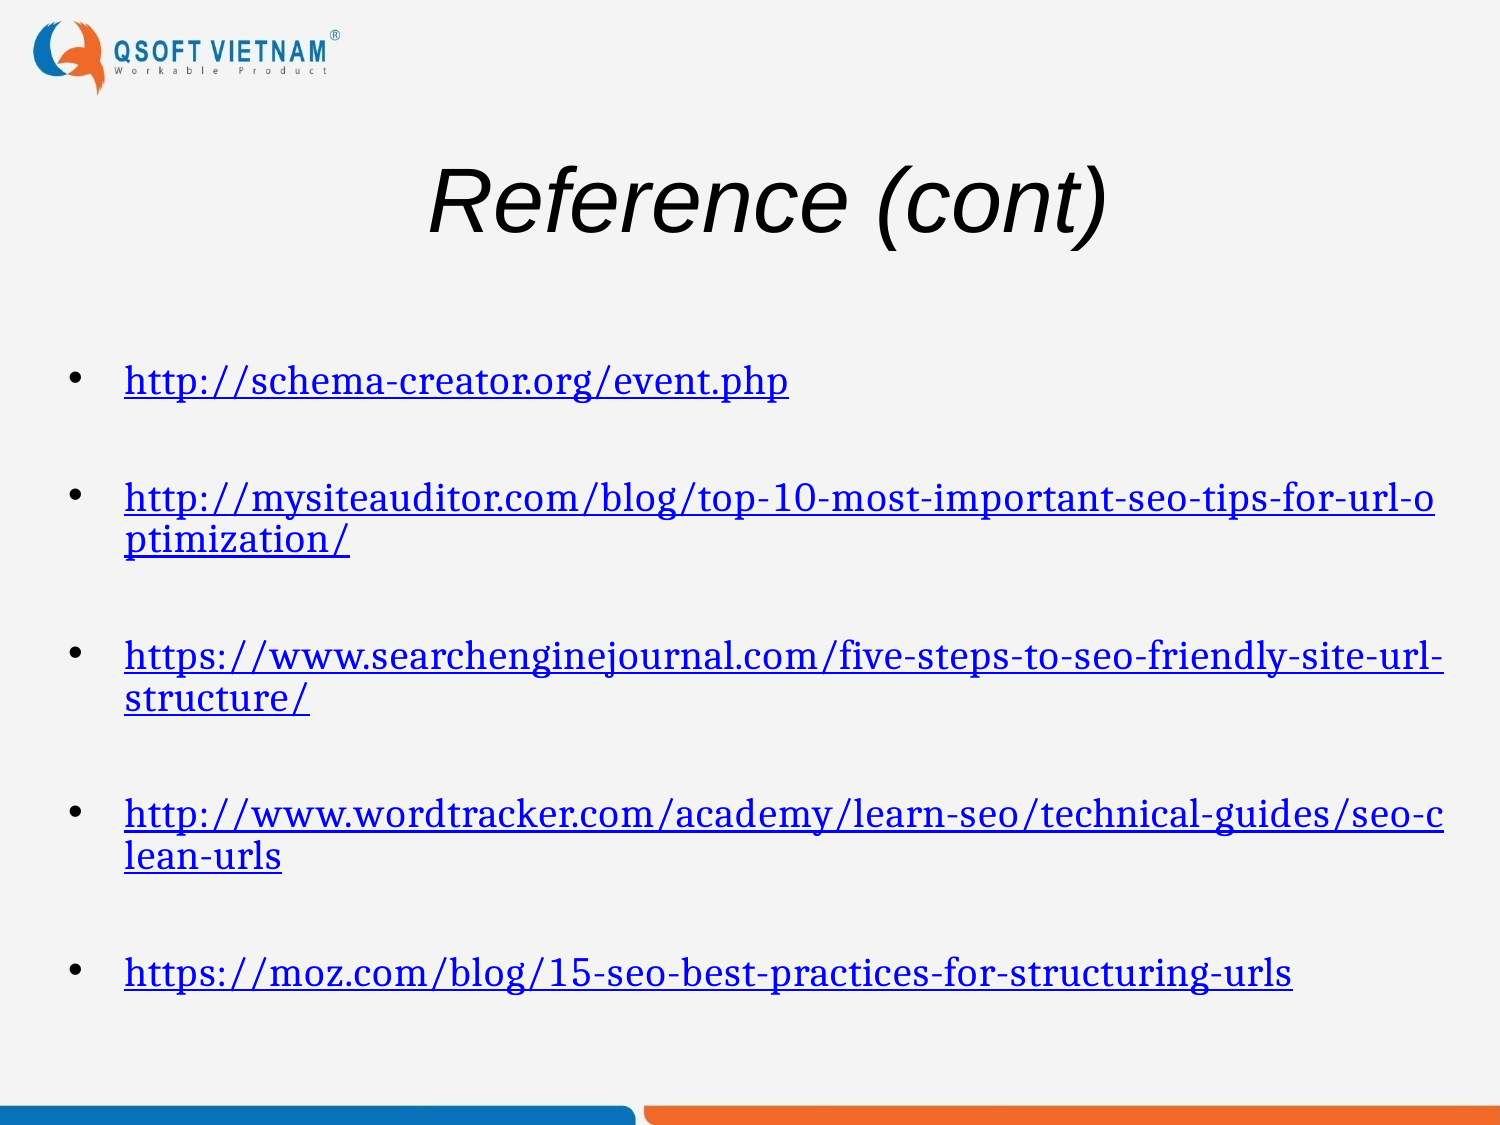

# Reference (cont)
http://schema-creator.org/event.php

http://mysiteauditor.com/blog/top-10-most-important-seo-tips-for-url-optimization/

https://www.searchenginejournal.com/five-steps-to-seo-friendly-site-url-structure/

http://www.wordtracker.com/academy/learn-seo/technical-guides/seo-clean-urls

https://moz.com/blog/15-seo-best-practices-for-structuring-urls